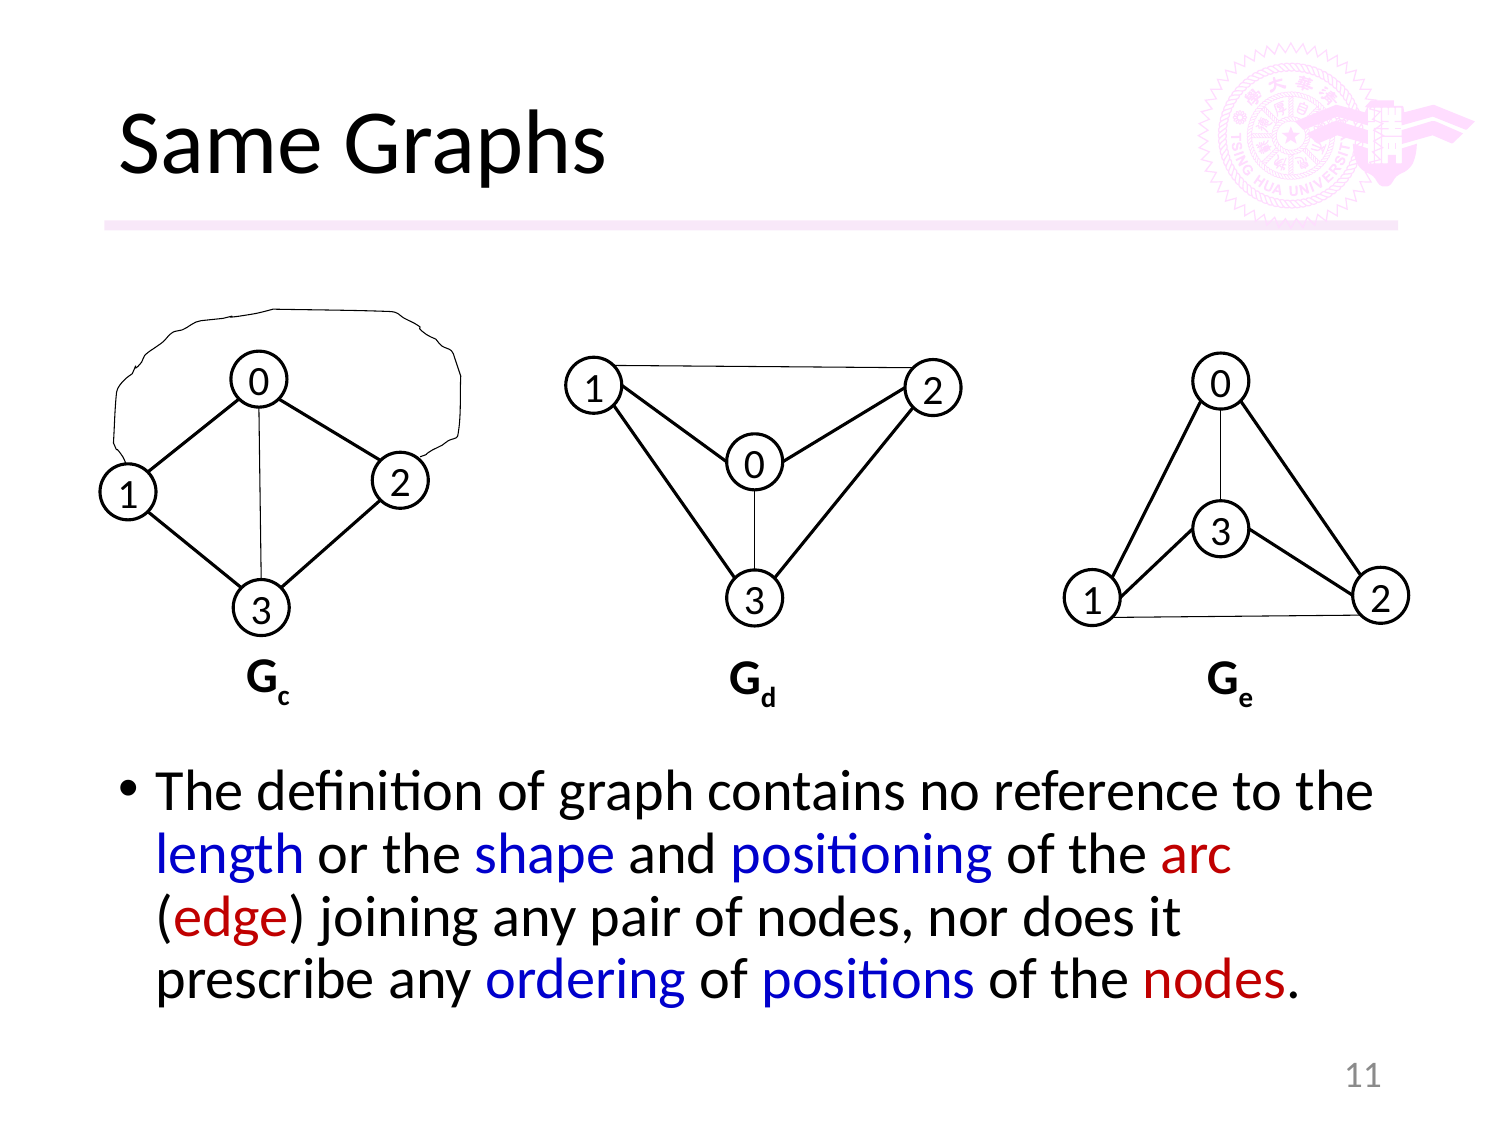

# Same Graphs

0
2
1
3
0
3
2
1
1
2
0
3
Gc
Gd
Ge
The definition of graph contains no reference to the length or the shape and positioning of the arc (edge) joining any pair of nodes, nor does it prescribe any ordering of positions of the nodes.
11